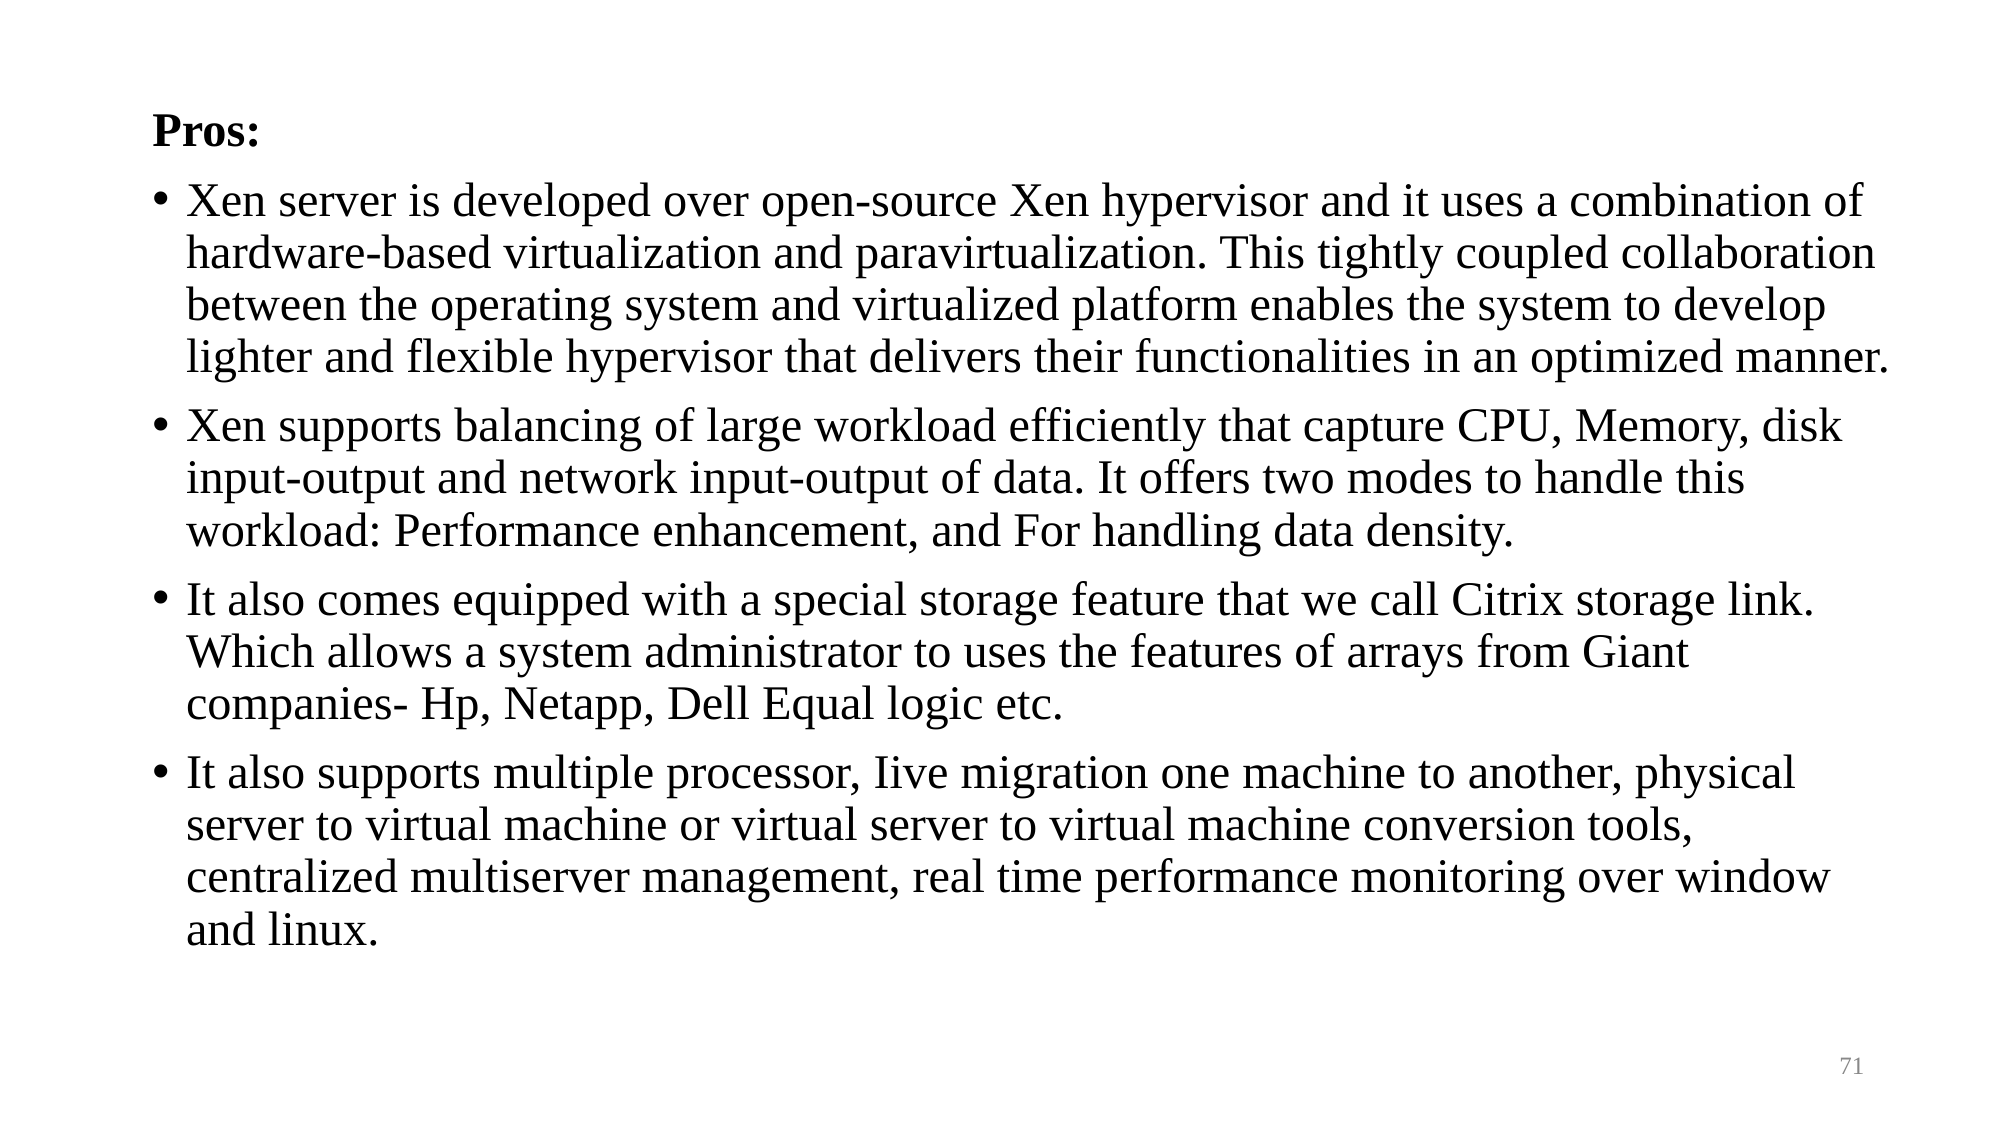

Pros:
Xen server is developed over open-source Xen hypervisor and it uses a combination of hardware-based virtualization and paravirtualization. This tightly coupled collaboration between the operating system and virtualized platform enables the system to develop lighter and flexible hypervisor that delivers their functionalities in an optimized manner.
Xen supports balancing of large workload efficiently that capture CPU, Memory, disk input-output and network input-output of data. It offers two modes to handle this workload: Performance enhancement, and For handling data density.
It also comes equipped with a special storage feature that we call Citrix storage link. Which allows a system administrator to uses the features of arrays from Giant companies- Hp, Netapp, Dell Equal logic etc.
It also supports multiple processor, Iive migration one machine to another, physical server to virtual machine or virtual server to virtual machine conversion tools, centralized multiserver management, real time performance monitoring over window and linux.

71